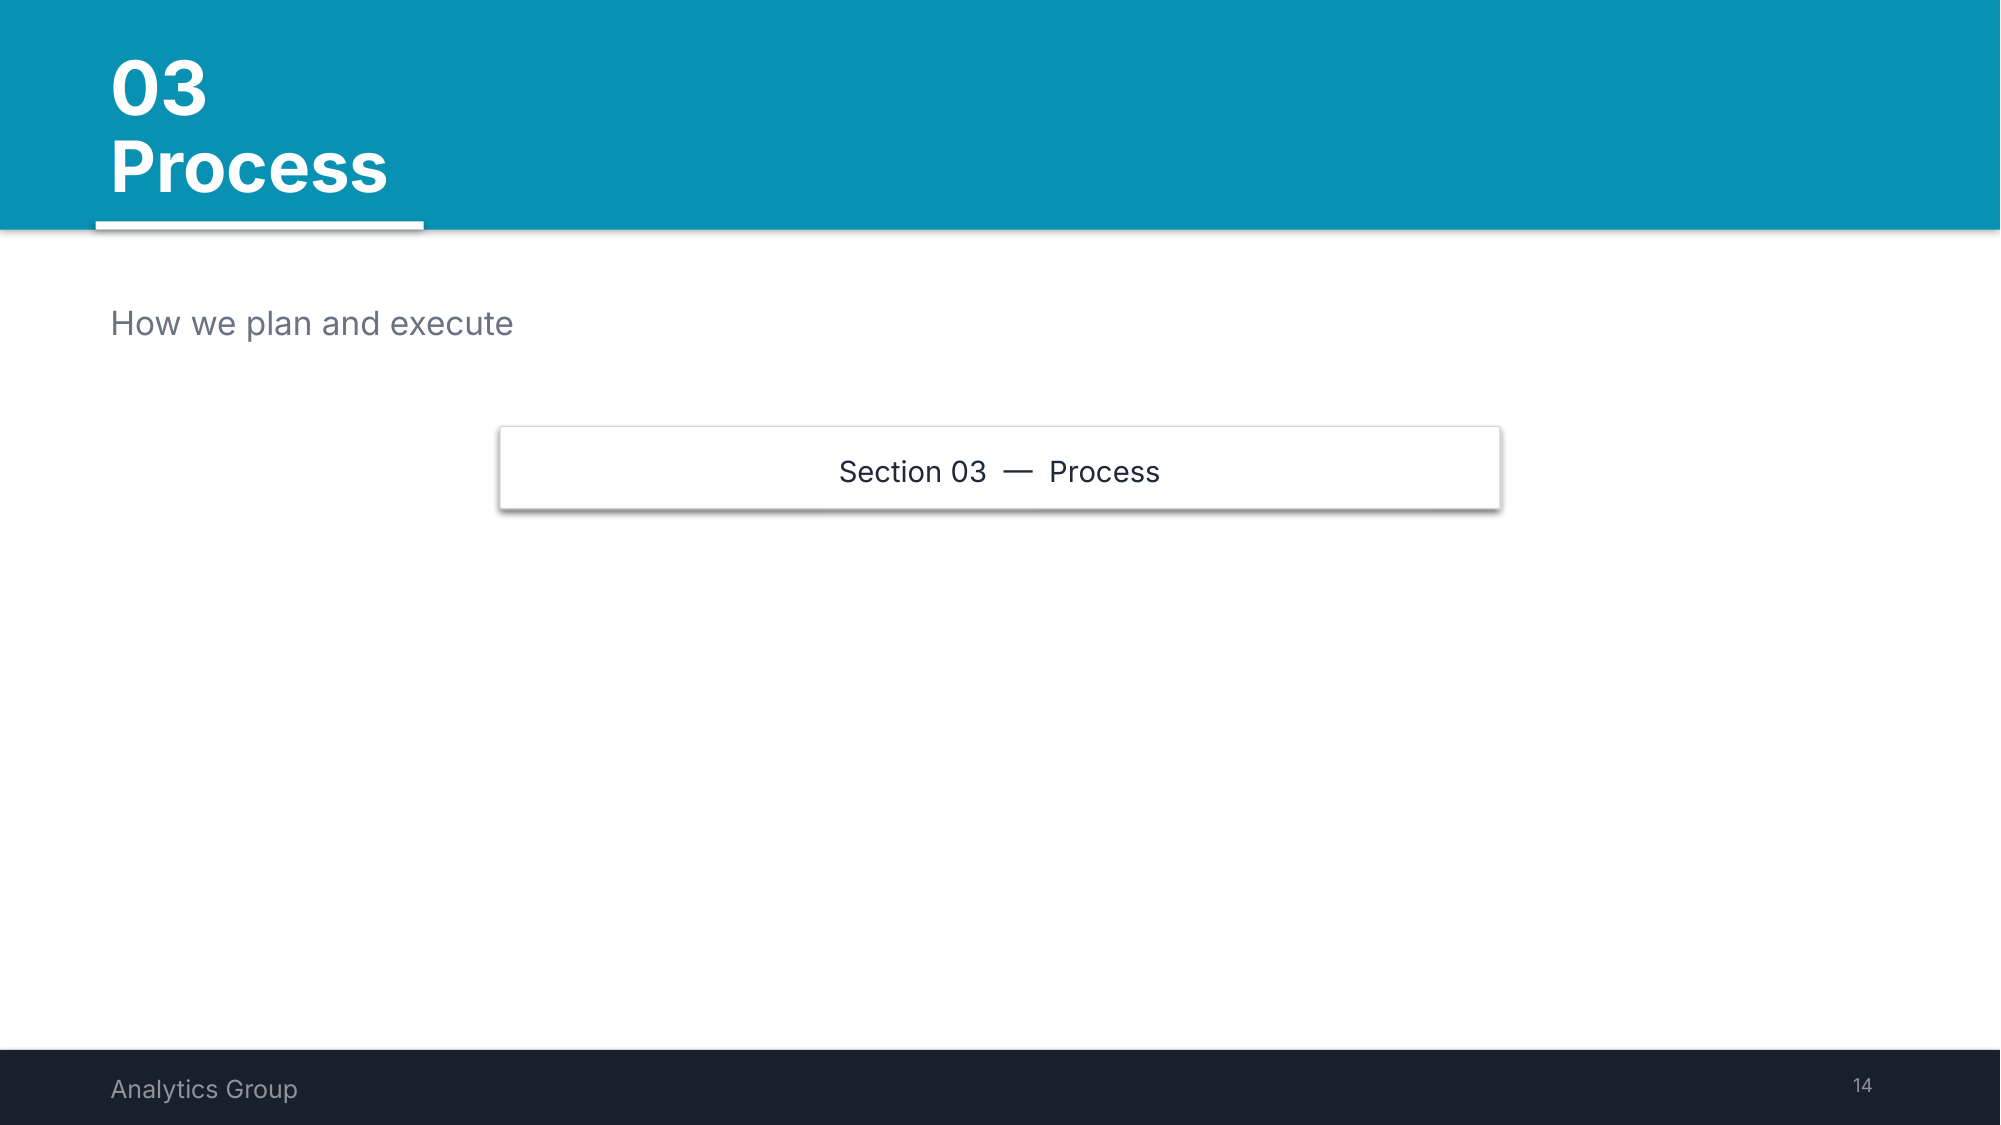

03
Process

How we plan and execute

Section 03  —  Process

Analytics Group
14